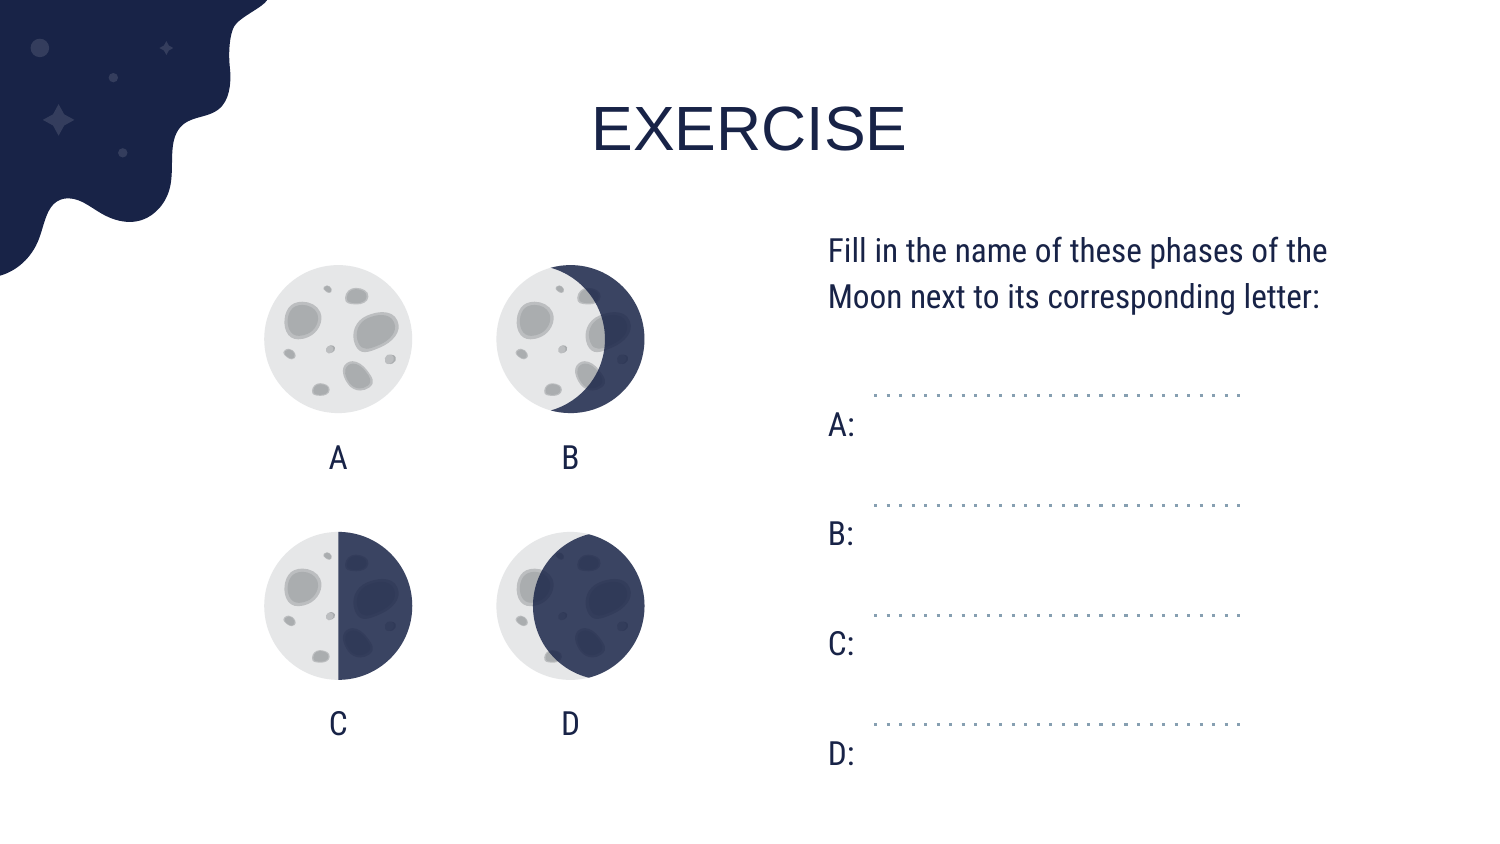

# EXERCISE
Fill in the name of these phases of the Moon next to its corresponding letter:

A:

A
B
B:

C:

D:
C
D